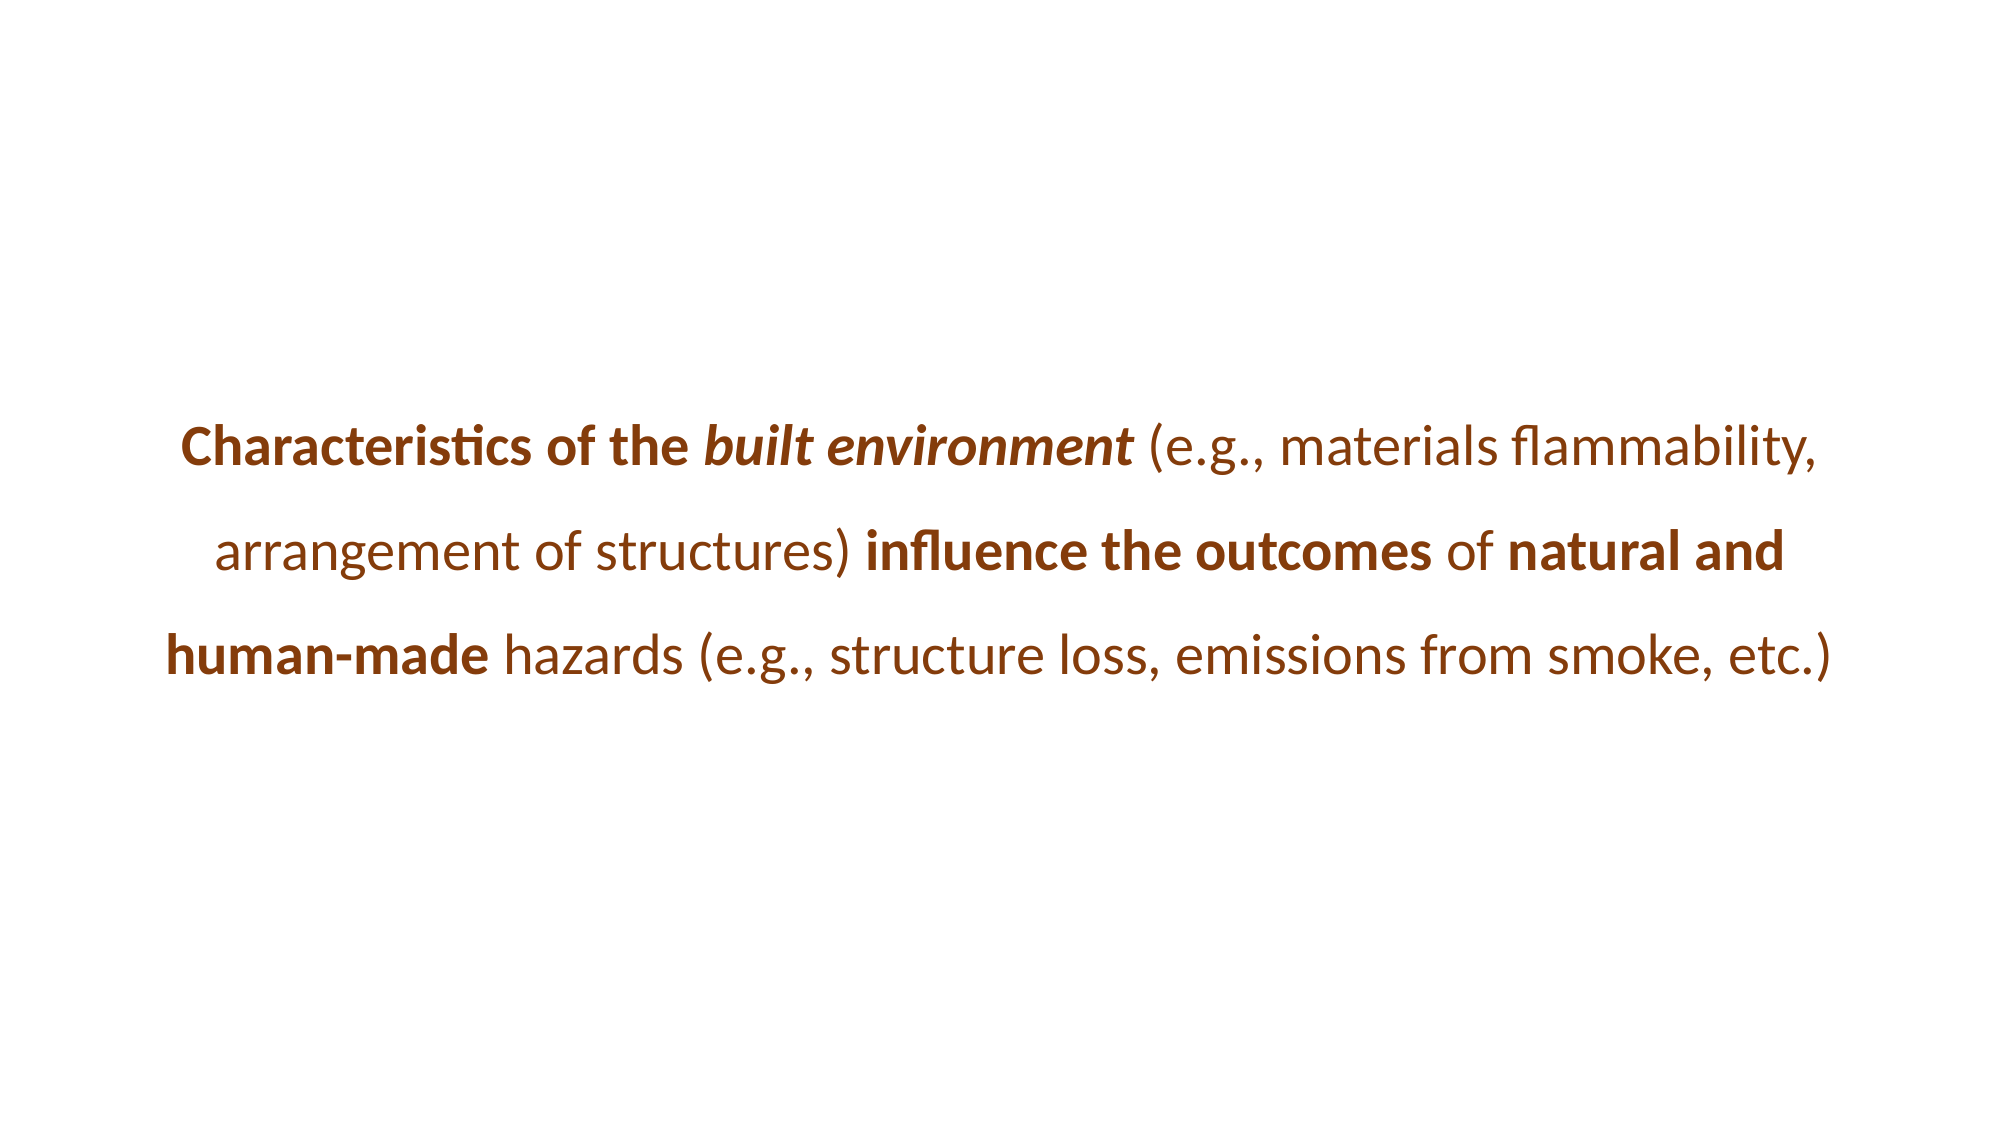

Characteristics of the built environment (e.g., materials flammability, arrangement of structures) influence the outcomes of natural and human-made hazards (e.g., structure loss, emissions from smoke, etc.)